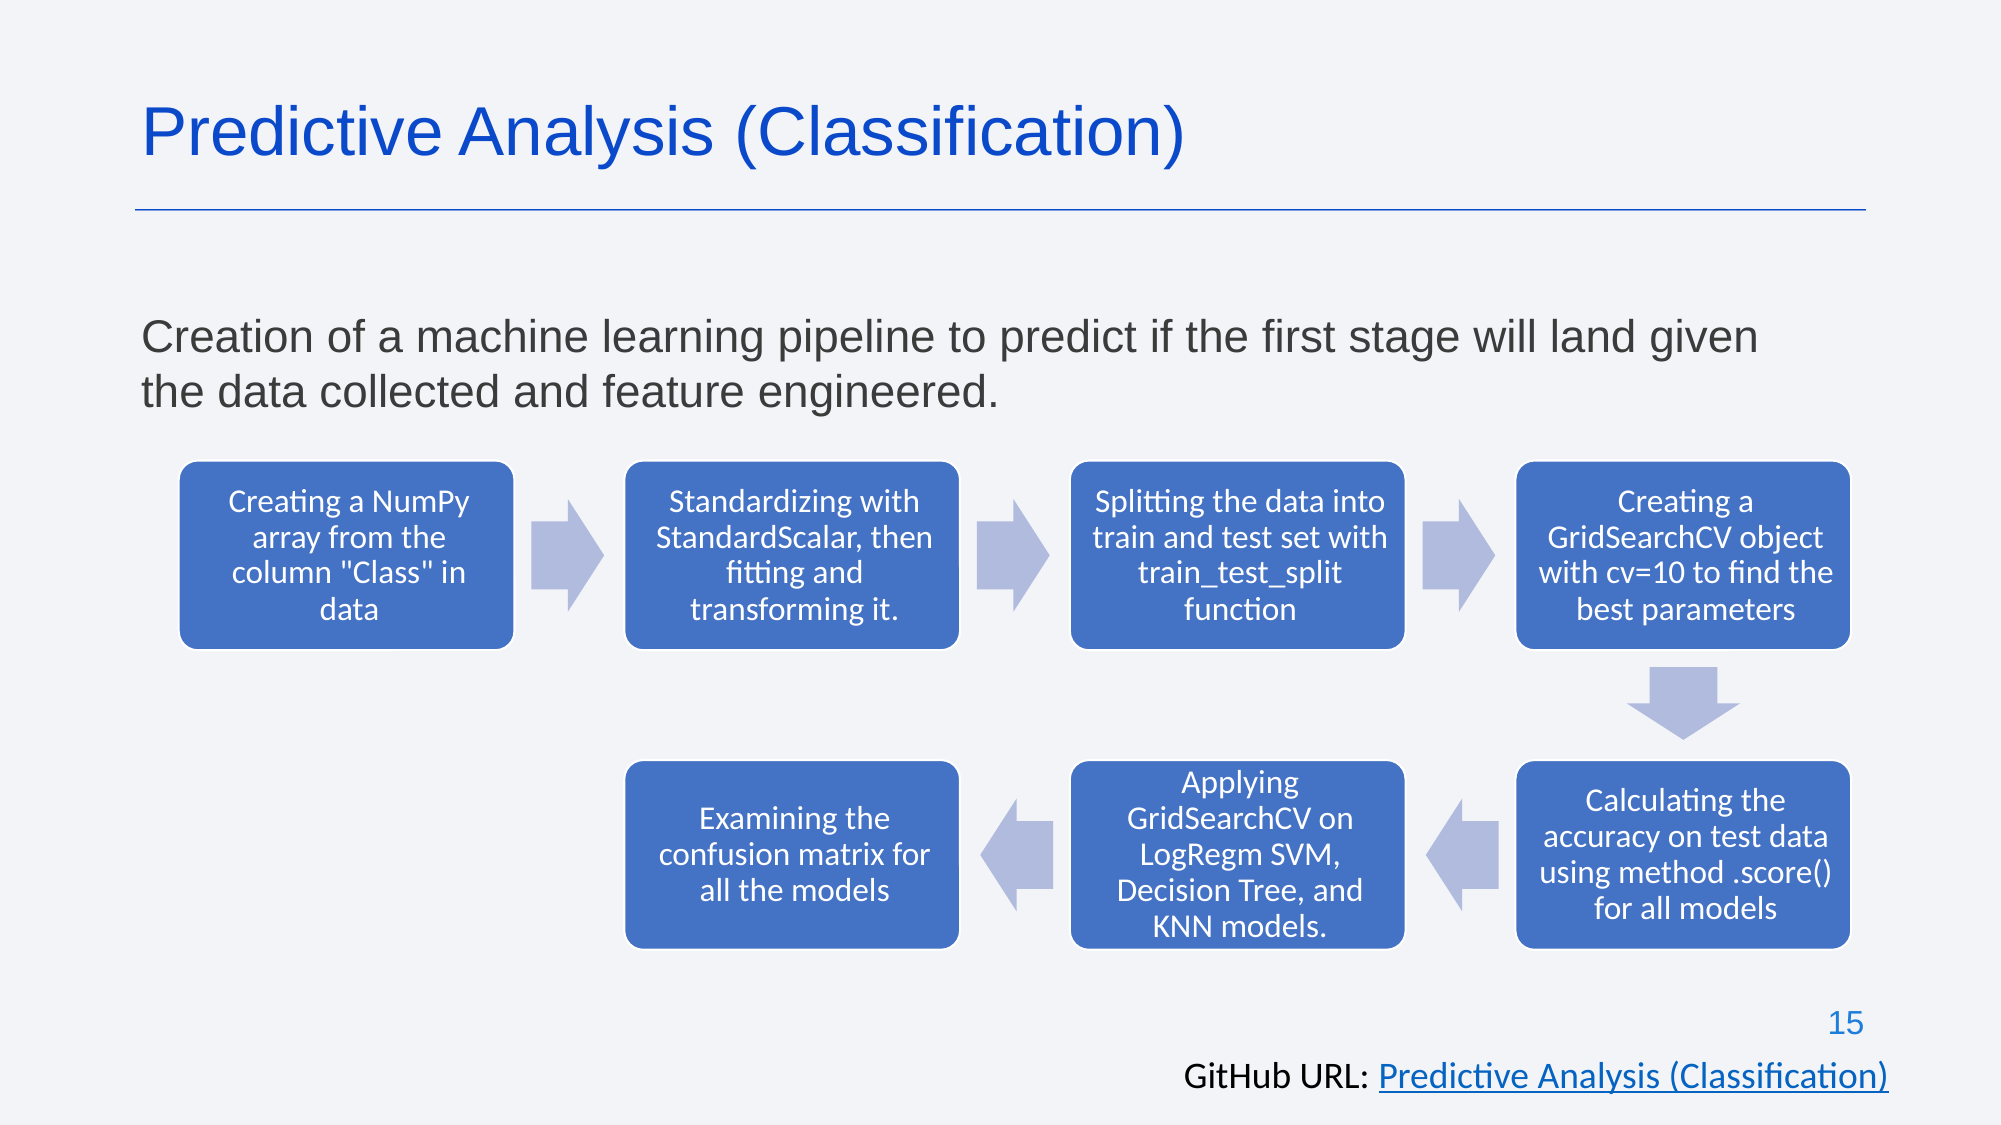

Predictive Analysis (Classification)
Creation of a machine learning pipeline to predict if the first stage will land given the data collected and feature engineered.

Creating a NumPy array from the column "Class" in data

Standardizing with StandardScalar, then fitting and transforming it.

Splitting the data into train and test set with train_test_split function

Creating a GridSearchCV object with cv=10 to find the best parameters

Calculating the accuracy on test data using method .score() for all models

Applying GridSearchCV on LogRegm SVM, Decision Tree, and KNN models.

Examining the confusion matrix for all the models
15
GitHub URL: Predictive Analysis (Classification)